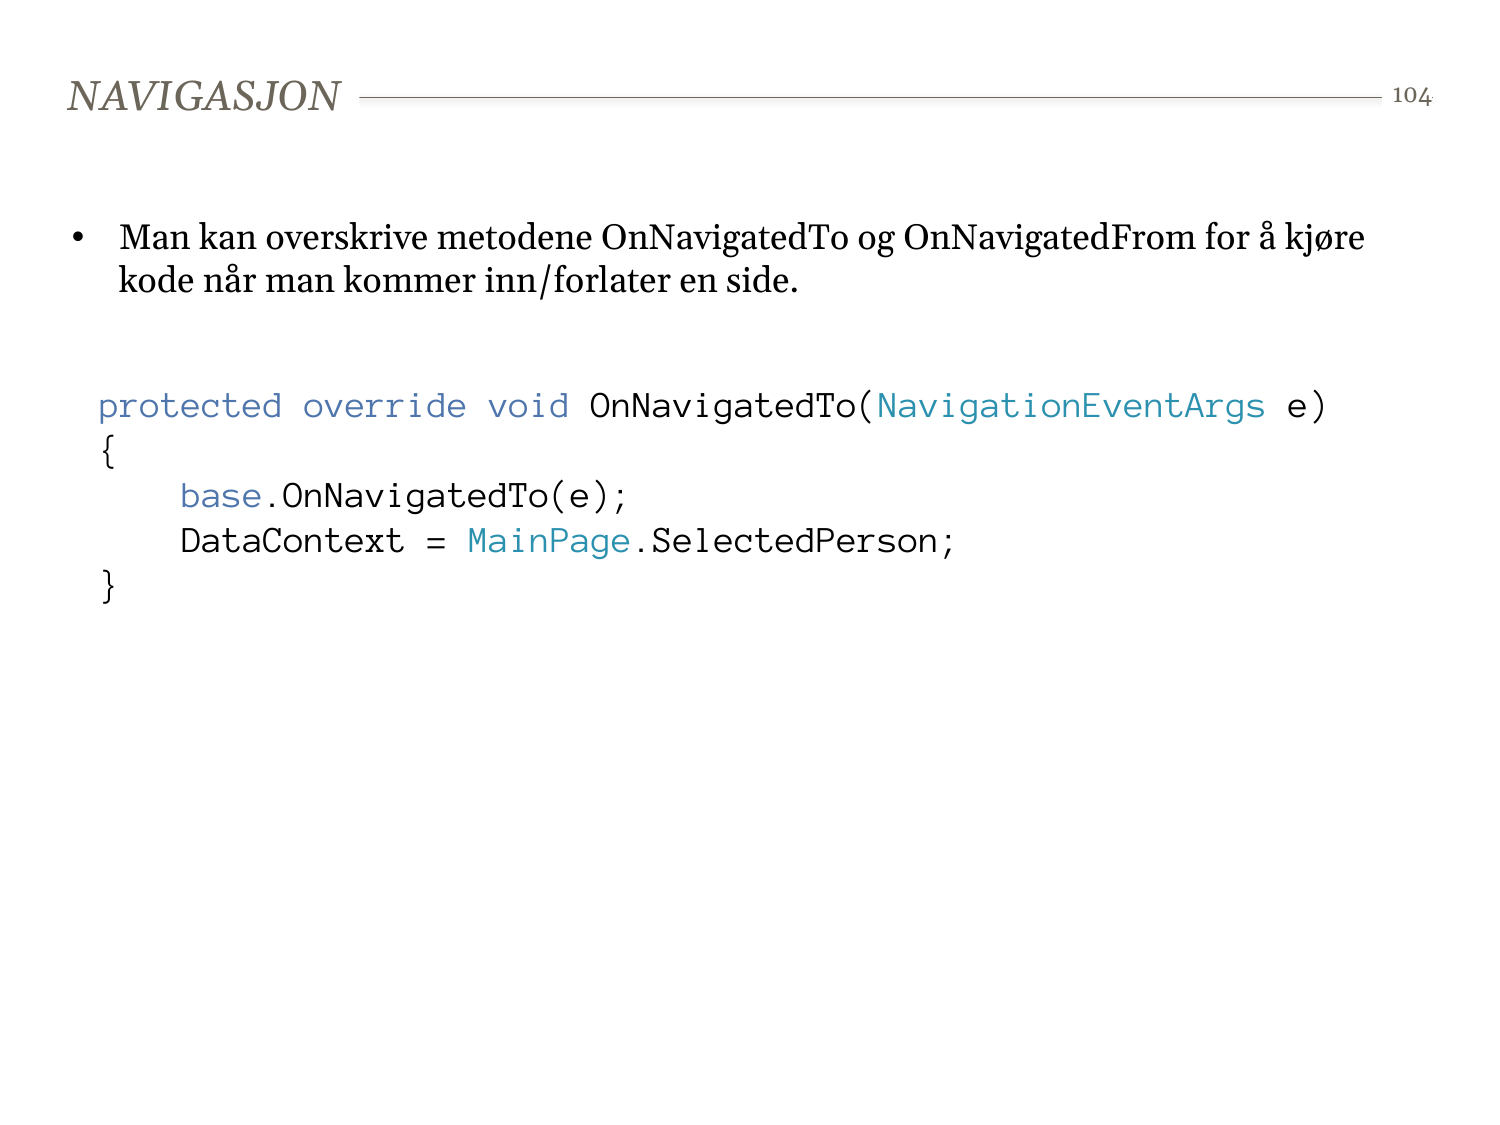

# Navigasjon
104
Man kan overskrive metodene OnNavigatedTo og OnNavigatedFrom for å kjøre kode når man kommer inn/forlater en side.

protected override void OnNavigatedTo(NavigationEventArgs e)
{
    base.OnNavigatedTo(e);
    DataContext = MainPage.SelectedPerson;
}